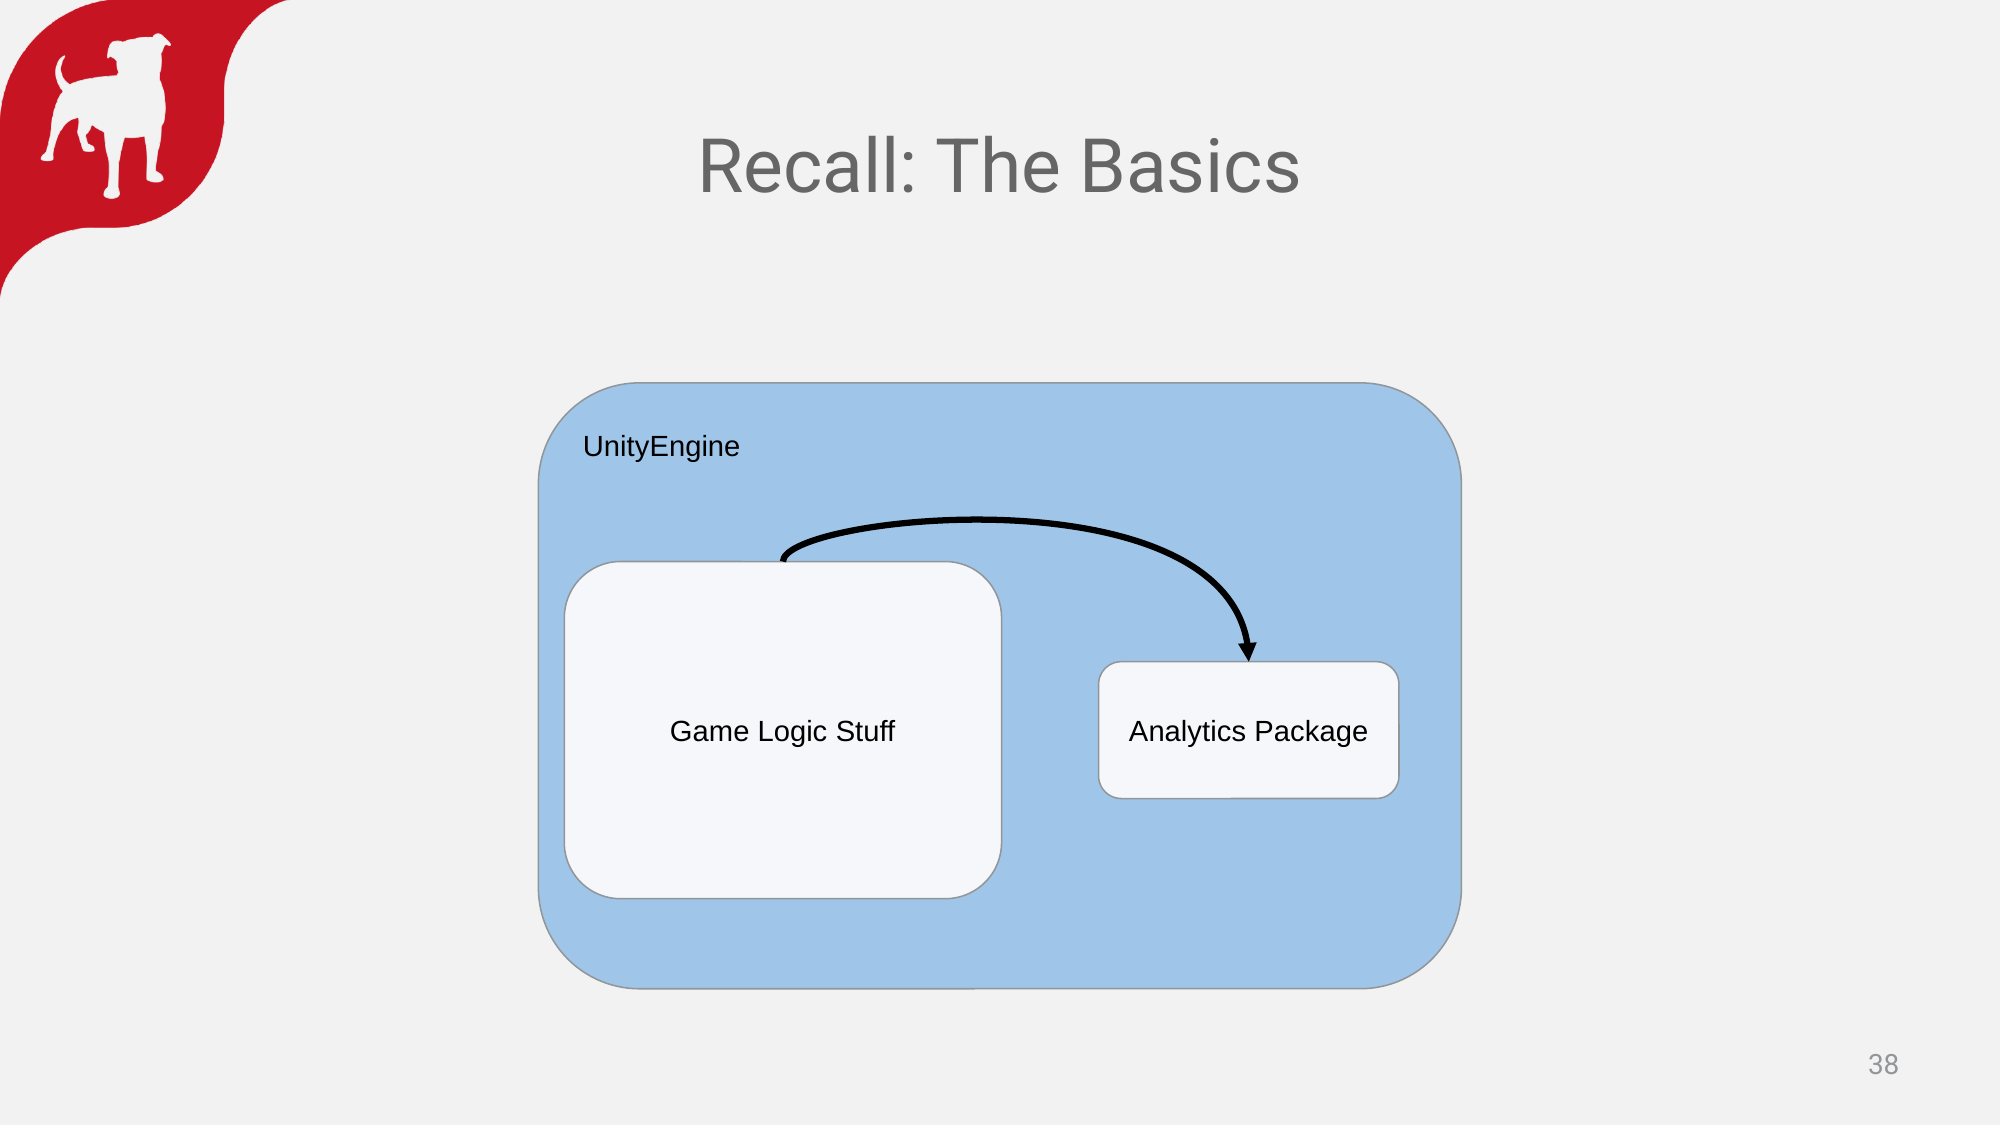

# Recall: The Basics
UnityEngine
Game Logic Stuff
Analytics Package
38